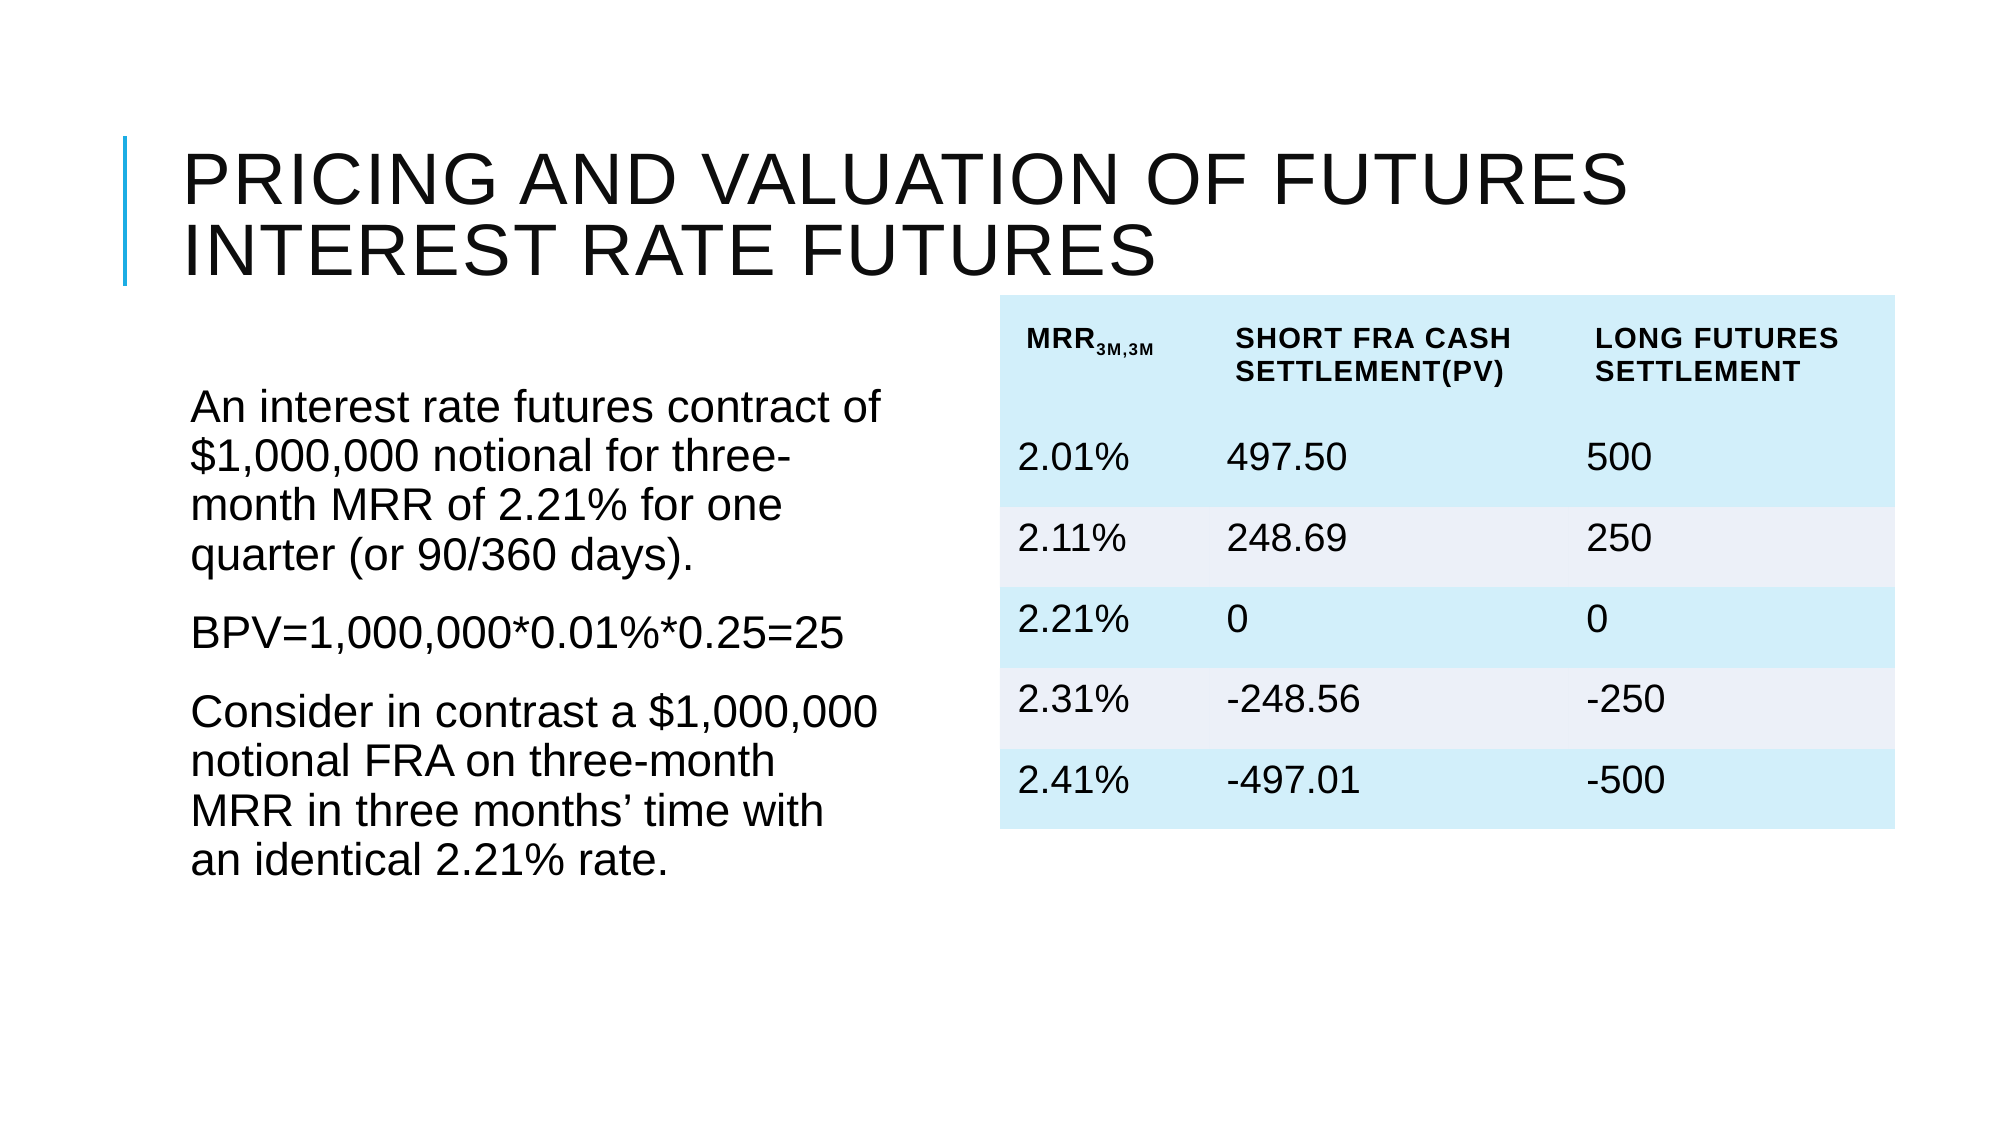

# Pricing and valuation of futures interest rate futures
| MRR3m,3m | Short FRA cash settlement(PV) | Long futures settlement |
| --- | --- | --- |
| 2.01% | 497.50 | 500 |
| 2.11% | 248.69 | 250 |
| 2.21% | 0 | 0 |
| 2.31% | -248.56 | -250 |
| 2.41% | -497.01 | -500 |
An interest rate futures contract of $1,000,000 notional for three-month MRR of 2.21% for one quarter (or 90/360 days).
BPV=1,000,000*0.01%*0.25=25
Consider in contrast a $1,000,000 notional FRA on three-month MRR in three months’ time with an identical 2.21% rate.